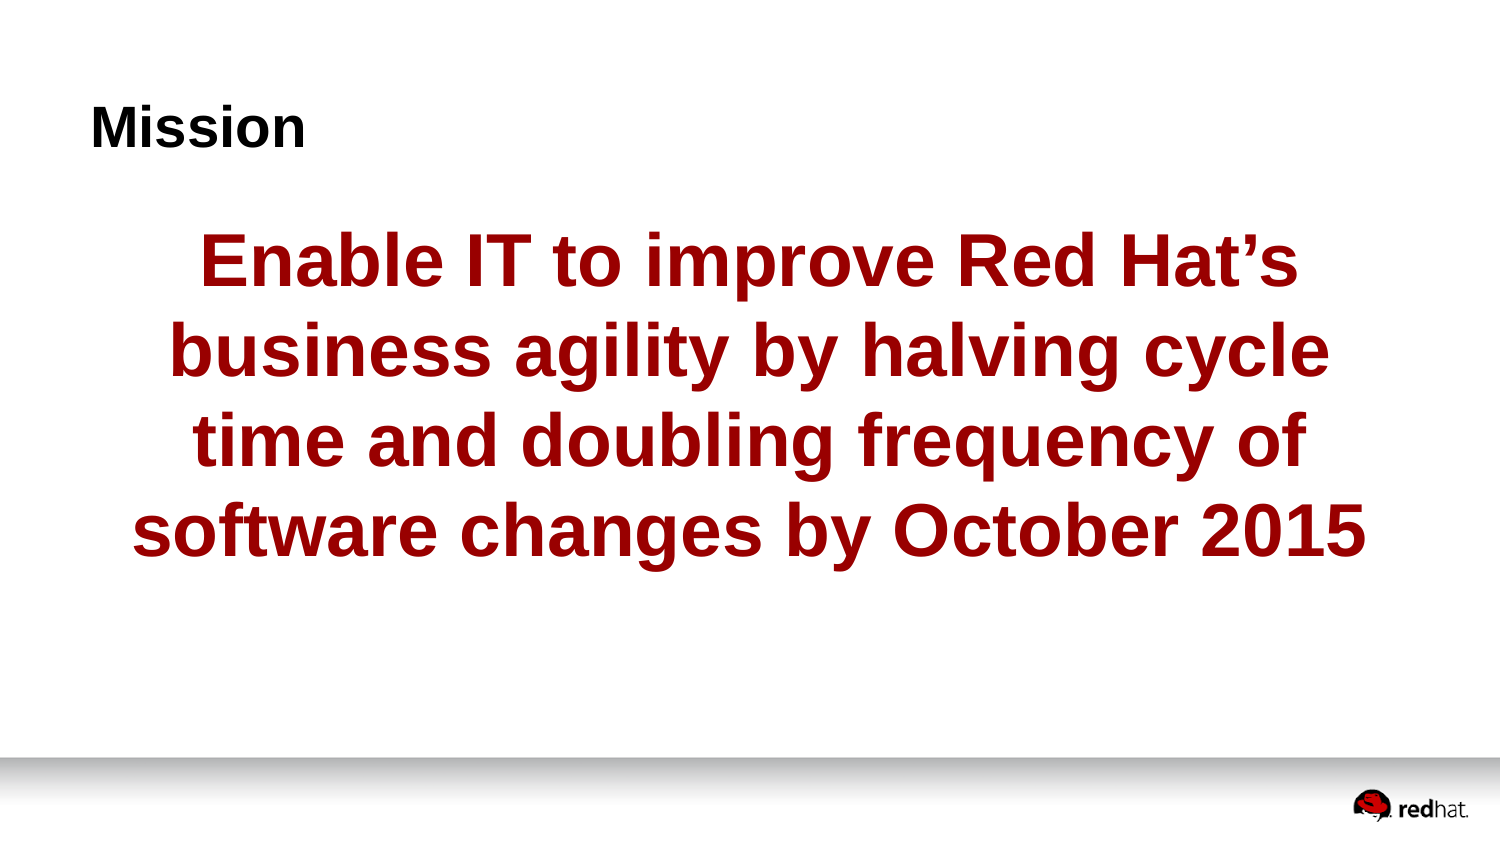

# Mission
Enable IT to improve Red Hat’s business agility by halving cycle time and doubling frequency of software changes by October 2015